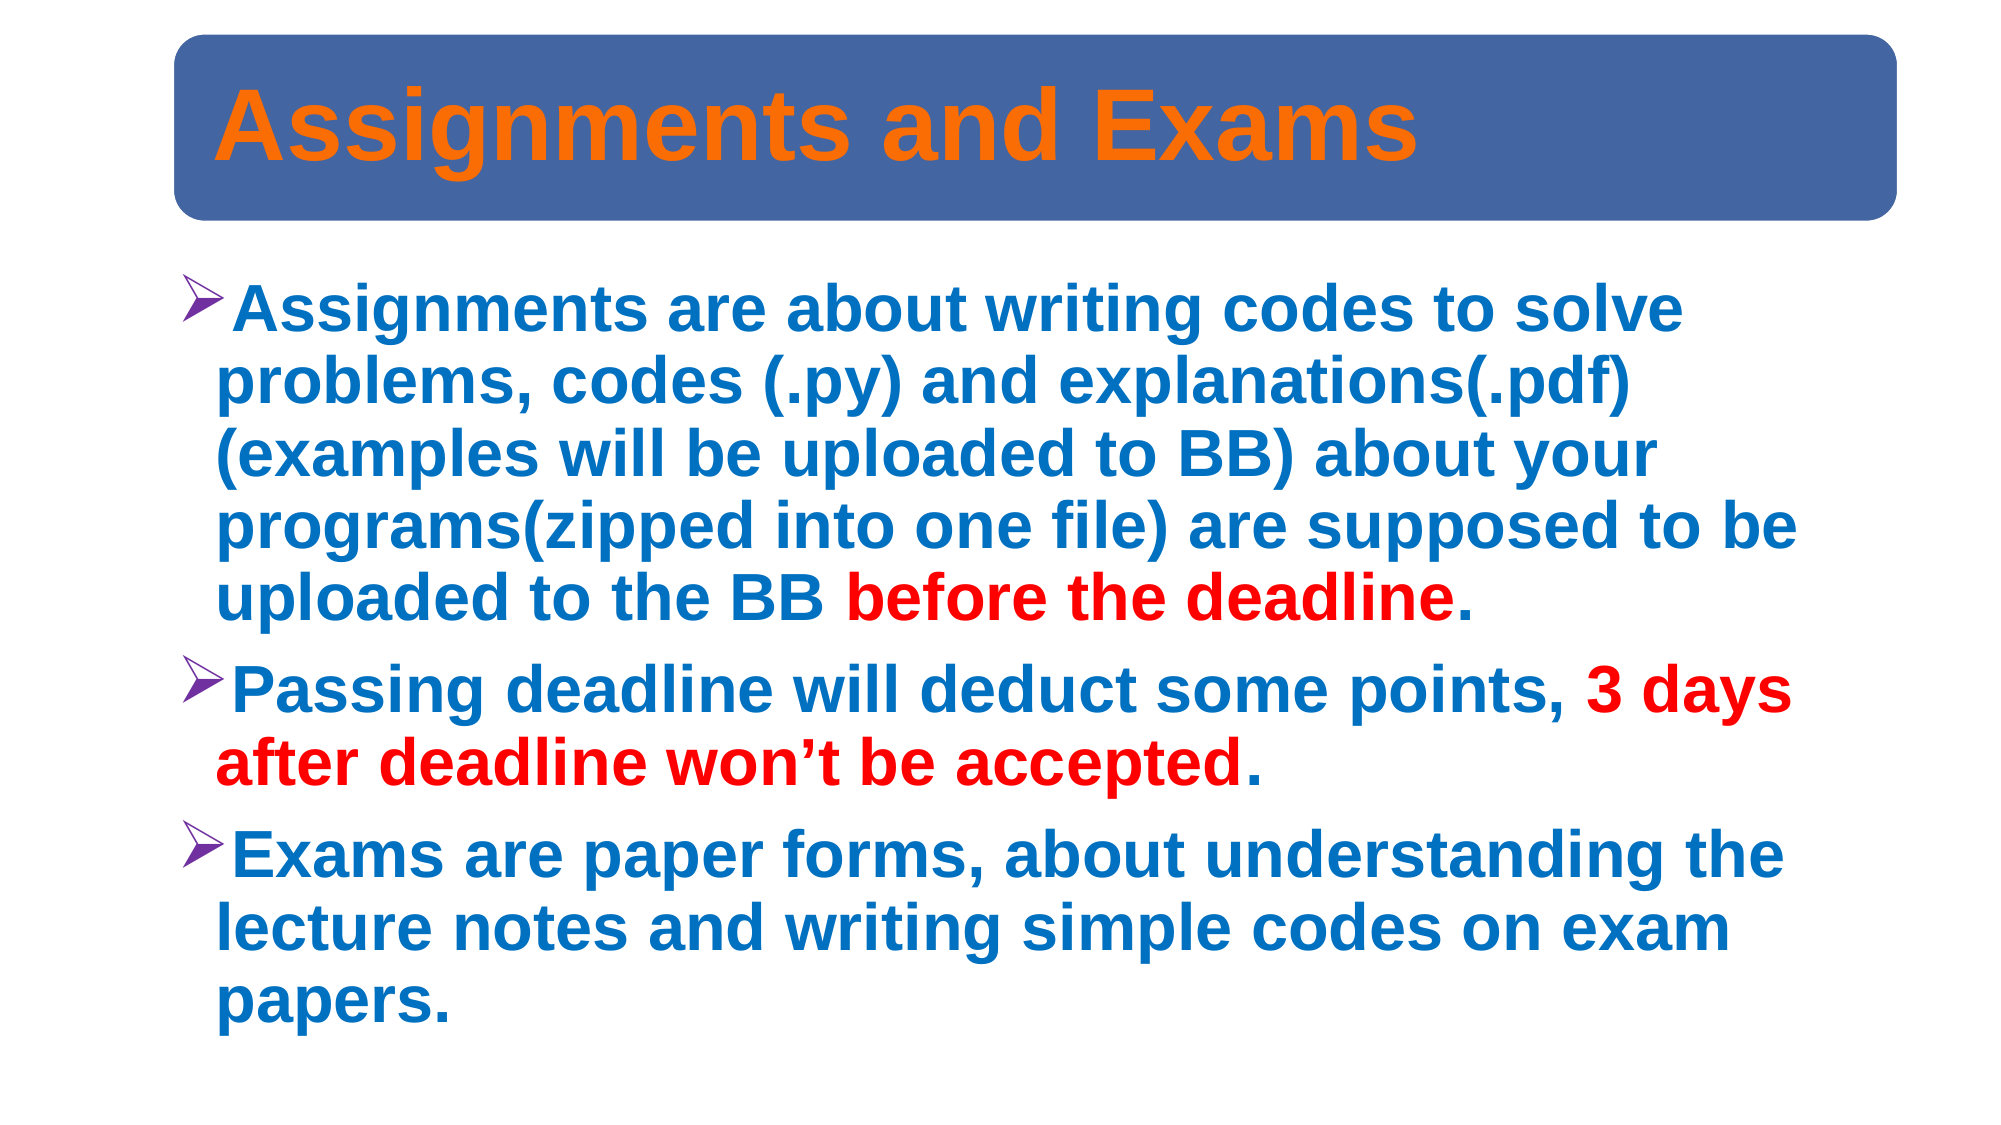

Assignments and Exams
Assignments are about writing codes to solve problems, codes (.py) and explanations(.pdf)(examples will be uploaded to BB) about your programs(zipped into one file) are supposed to be uploaded to the BB before the deadline.
Passing deadline will deduct some points, 3 days after deadline won’t be accepted.
Exams are paper forms, about understanding the lecture notes and writing simple codes on exam papers.